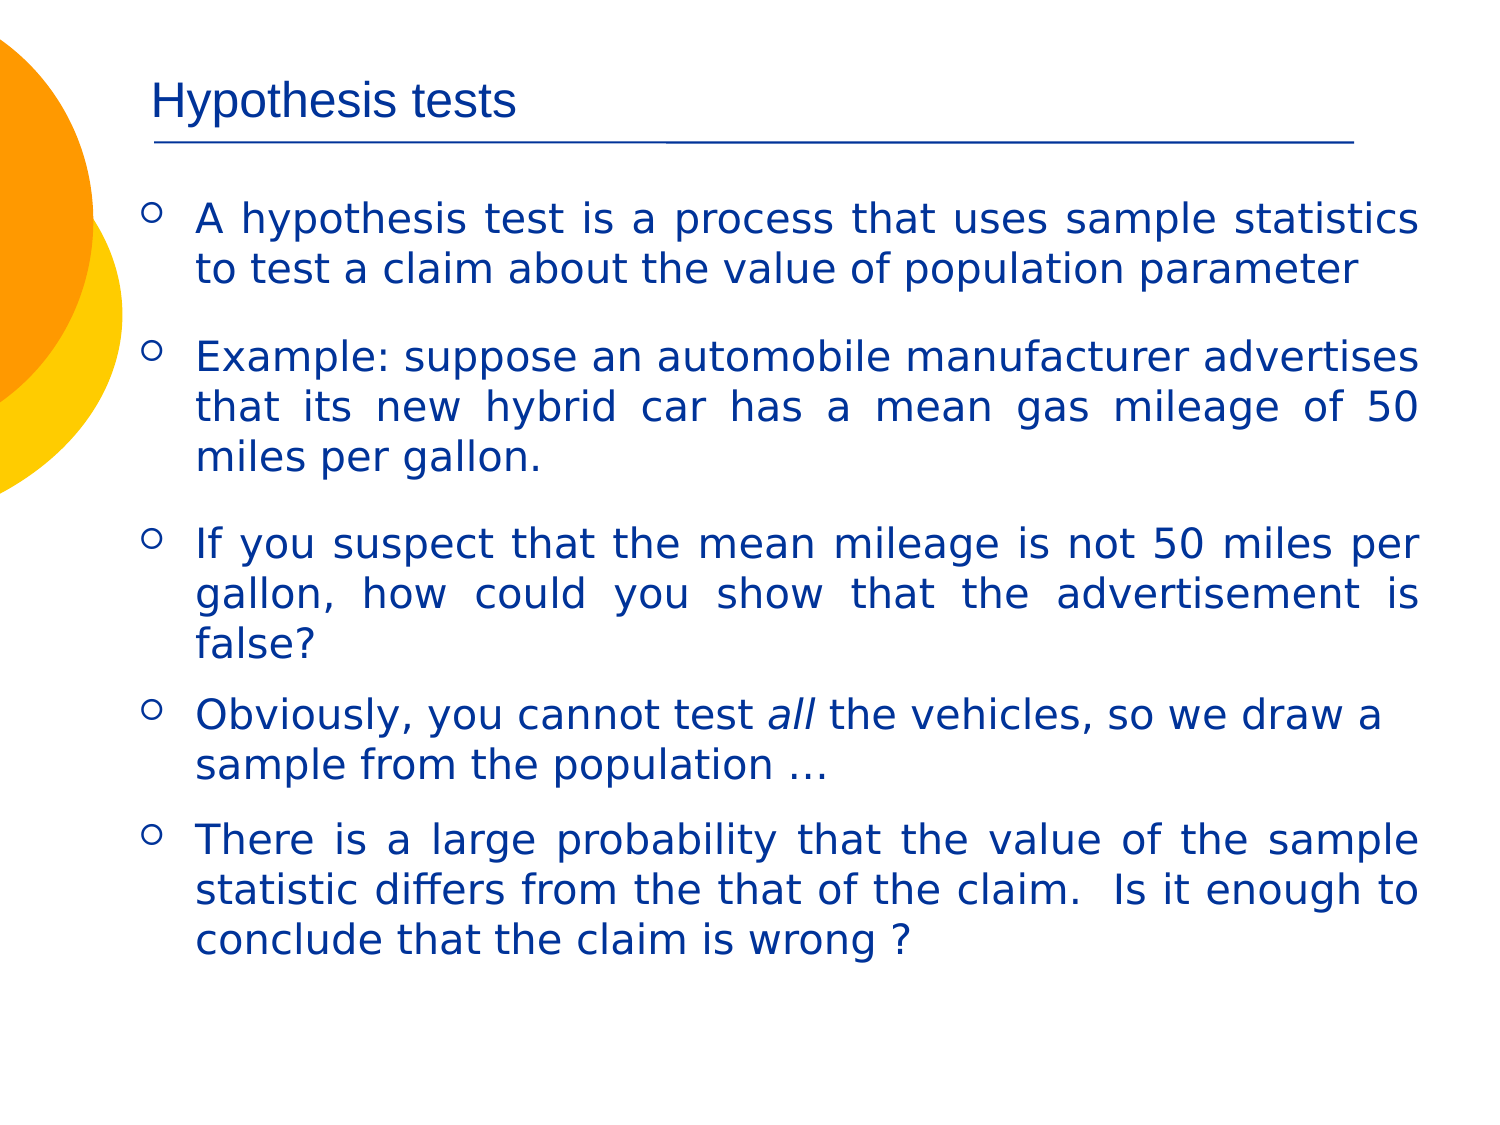

# Hypothesis tests
A hypothesis test is a process that uses sample statistics to test a claim about the value of population parameter
Example: suppose an automobile manufacturer advertises that its new hybrid car has a mean gas mileage of 50 miles per gallon.
If you suspect that the mean mileage is not 50 miles per gallon, how could you show that the advertisement is false?
Obviously, you cannot test all the vehicles, so we draw a sample from the population …
There is a large probability that the value of the sample statistic differs from the that of the claim.  Is it enough to conclude that the claim is wrong ?